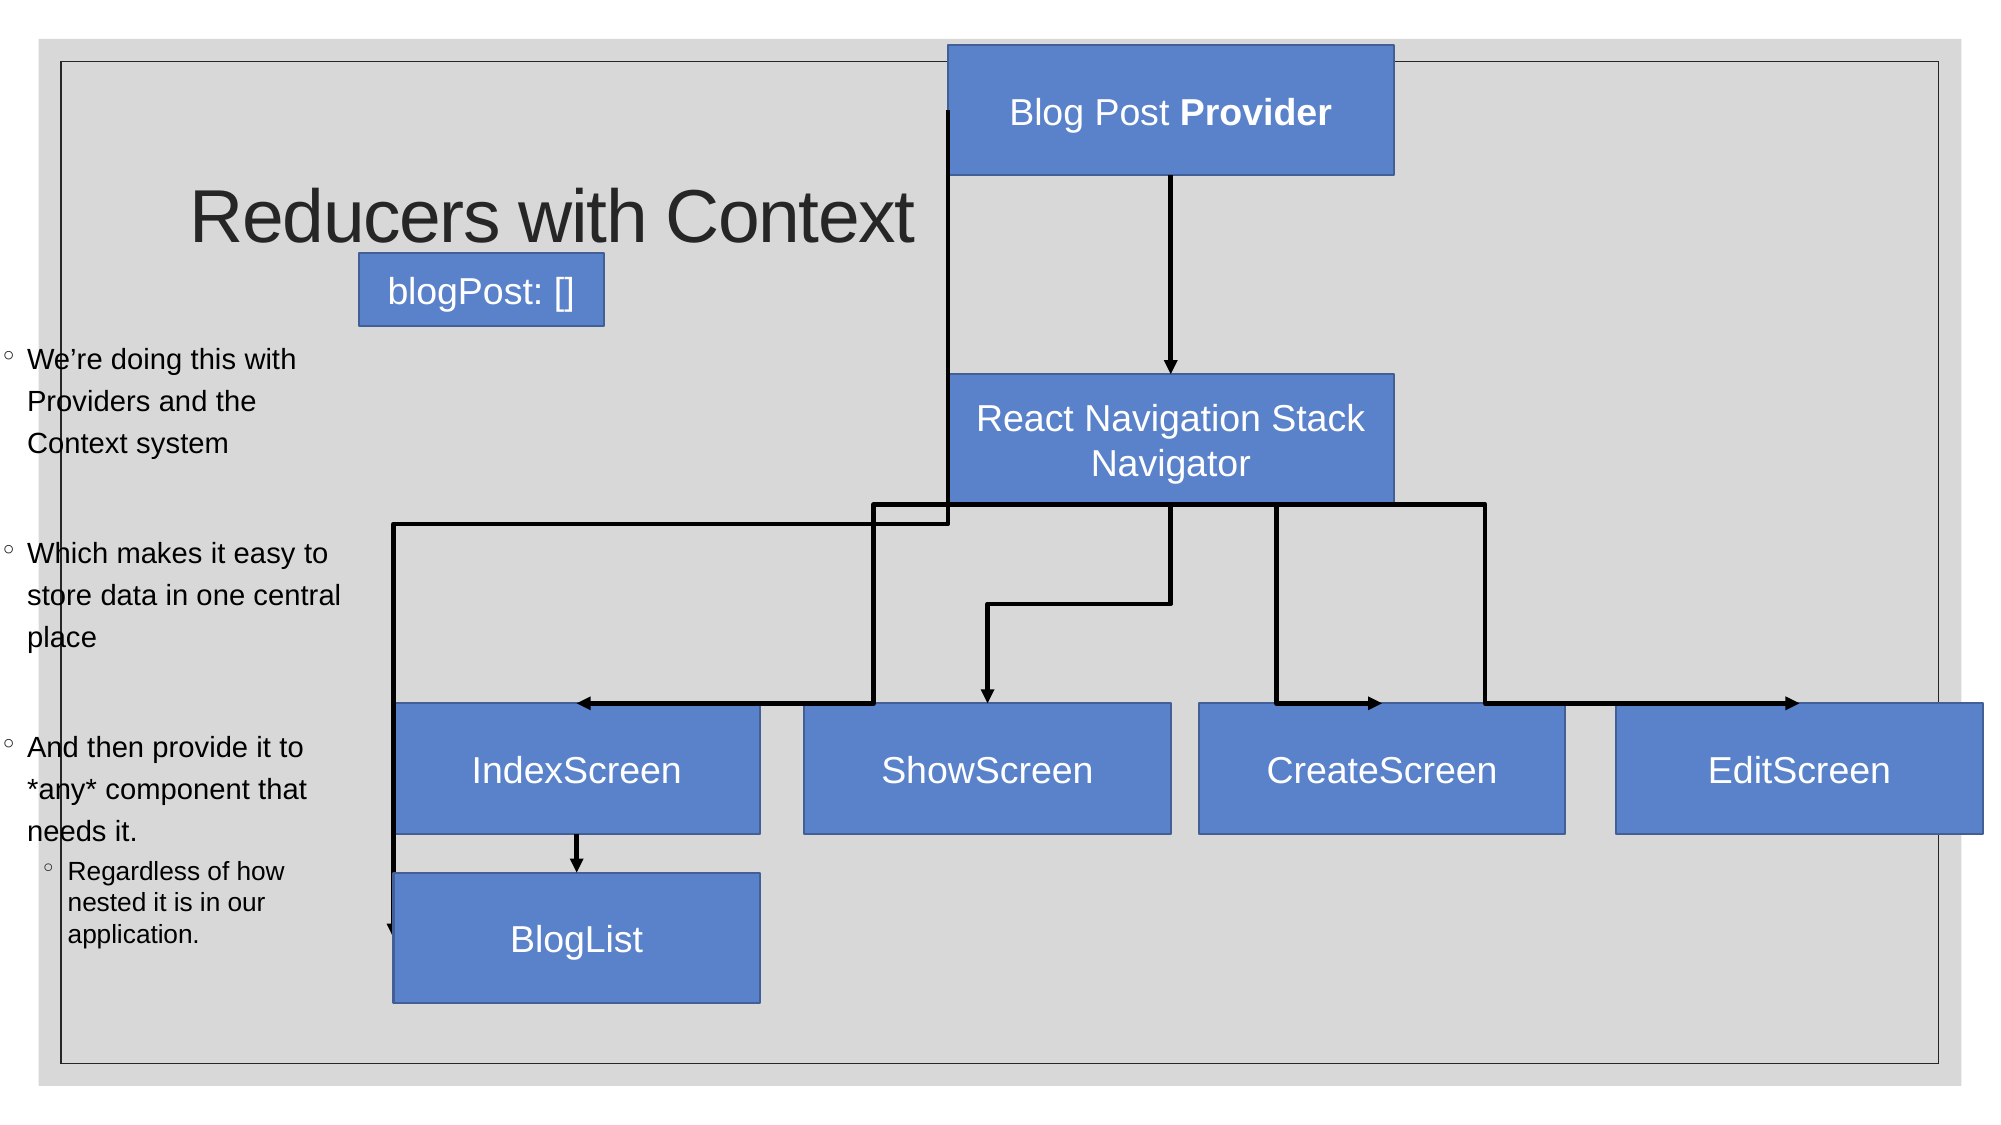

Blog Post Provider
React Navigation Stack Navigator
EditScreen
CreateScreen
ShowScreen
IndexScreen
blogPost: []
BlogList
# Reducers with Context
We’re doing this with Providers and the Context system

Which makes it easy to store data in one central place

And then provide it to *any* component that needs it.
Regardless of how nested it is in our application.